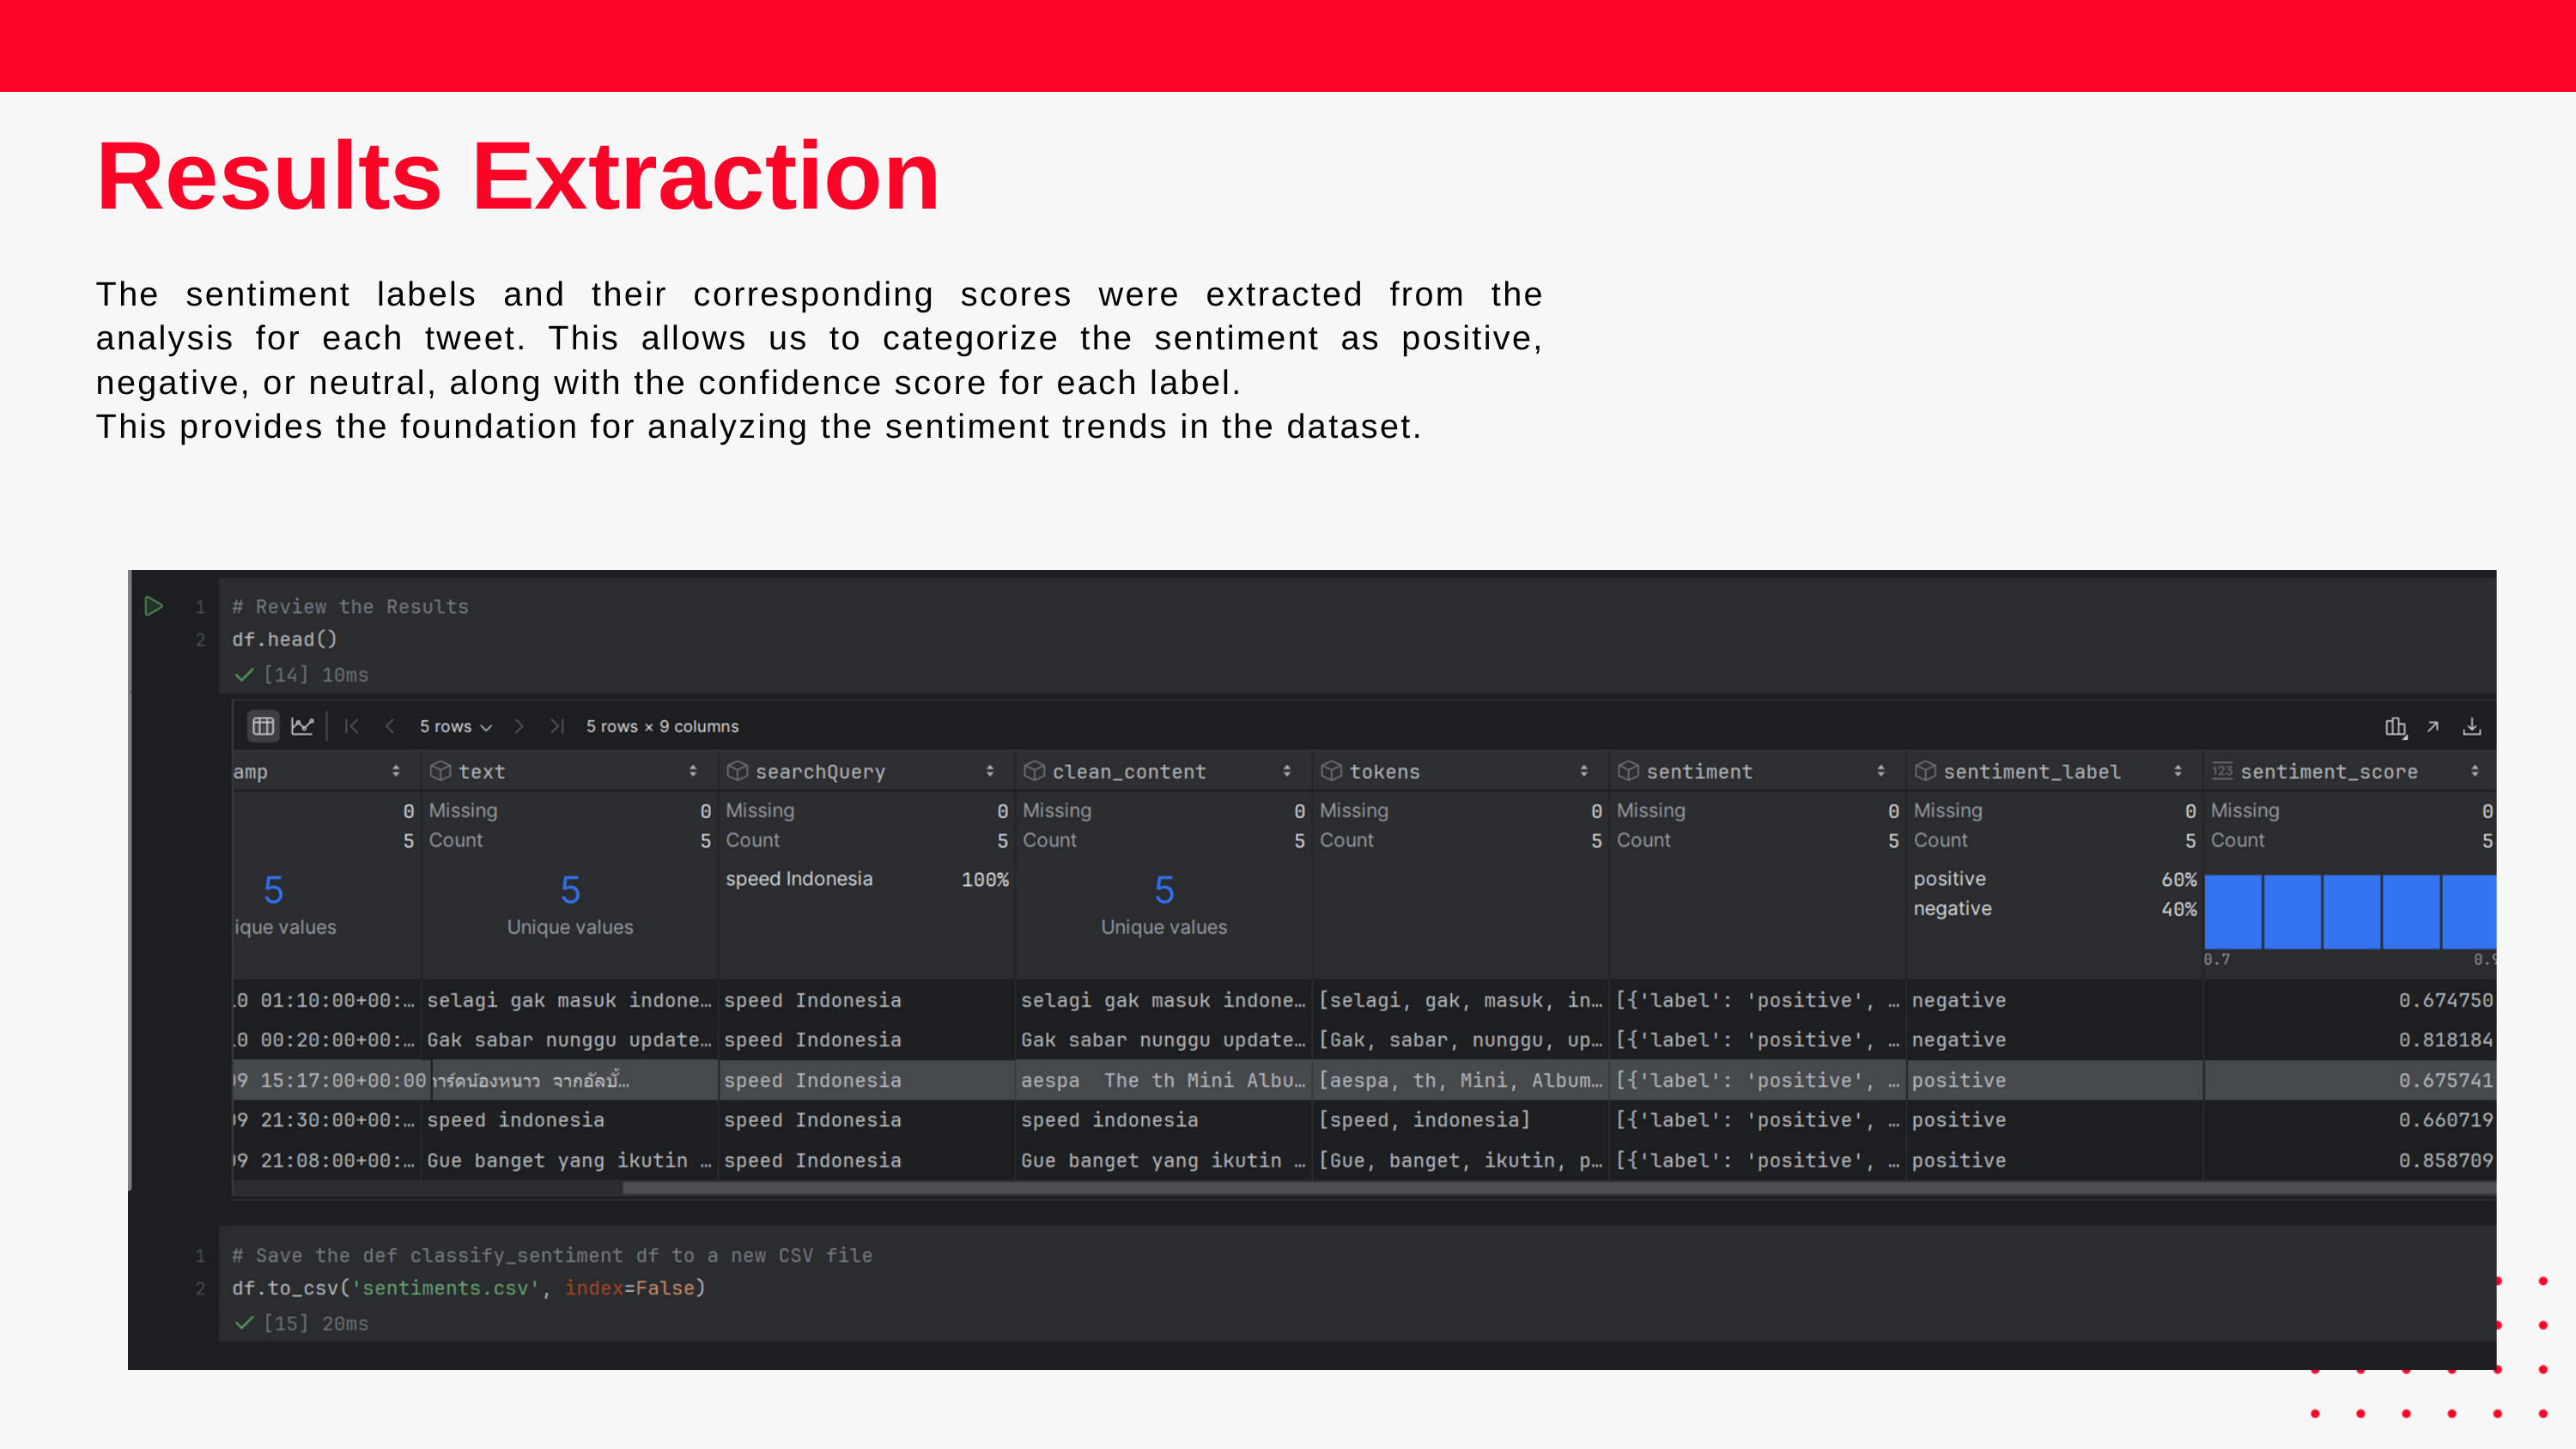

Results Extraction
The sentiment labels and their corresponding scores were extracted from the analysis for each tweet. This allows us to categorize the sentiment as positive, negative, or neutral, along with the confidence score for each label.
This provides the foundation for analyzing the sentiment trends in the dataset.